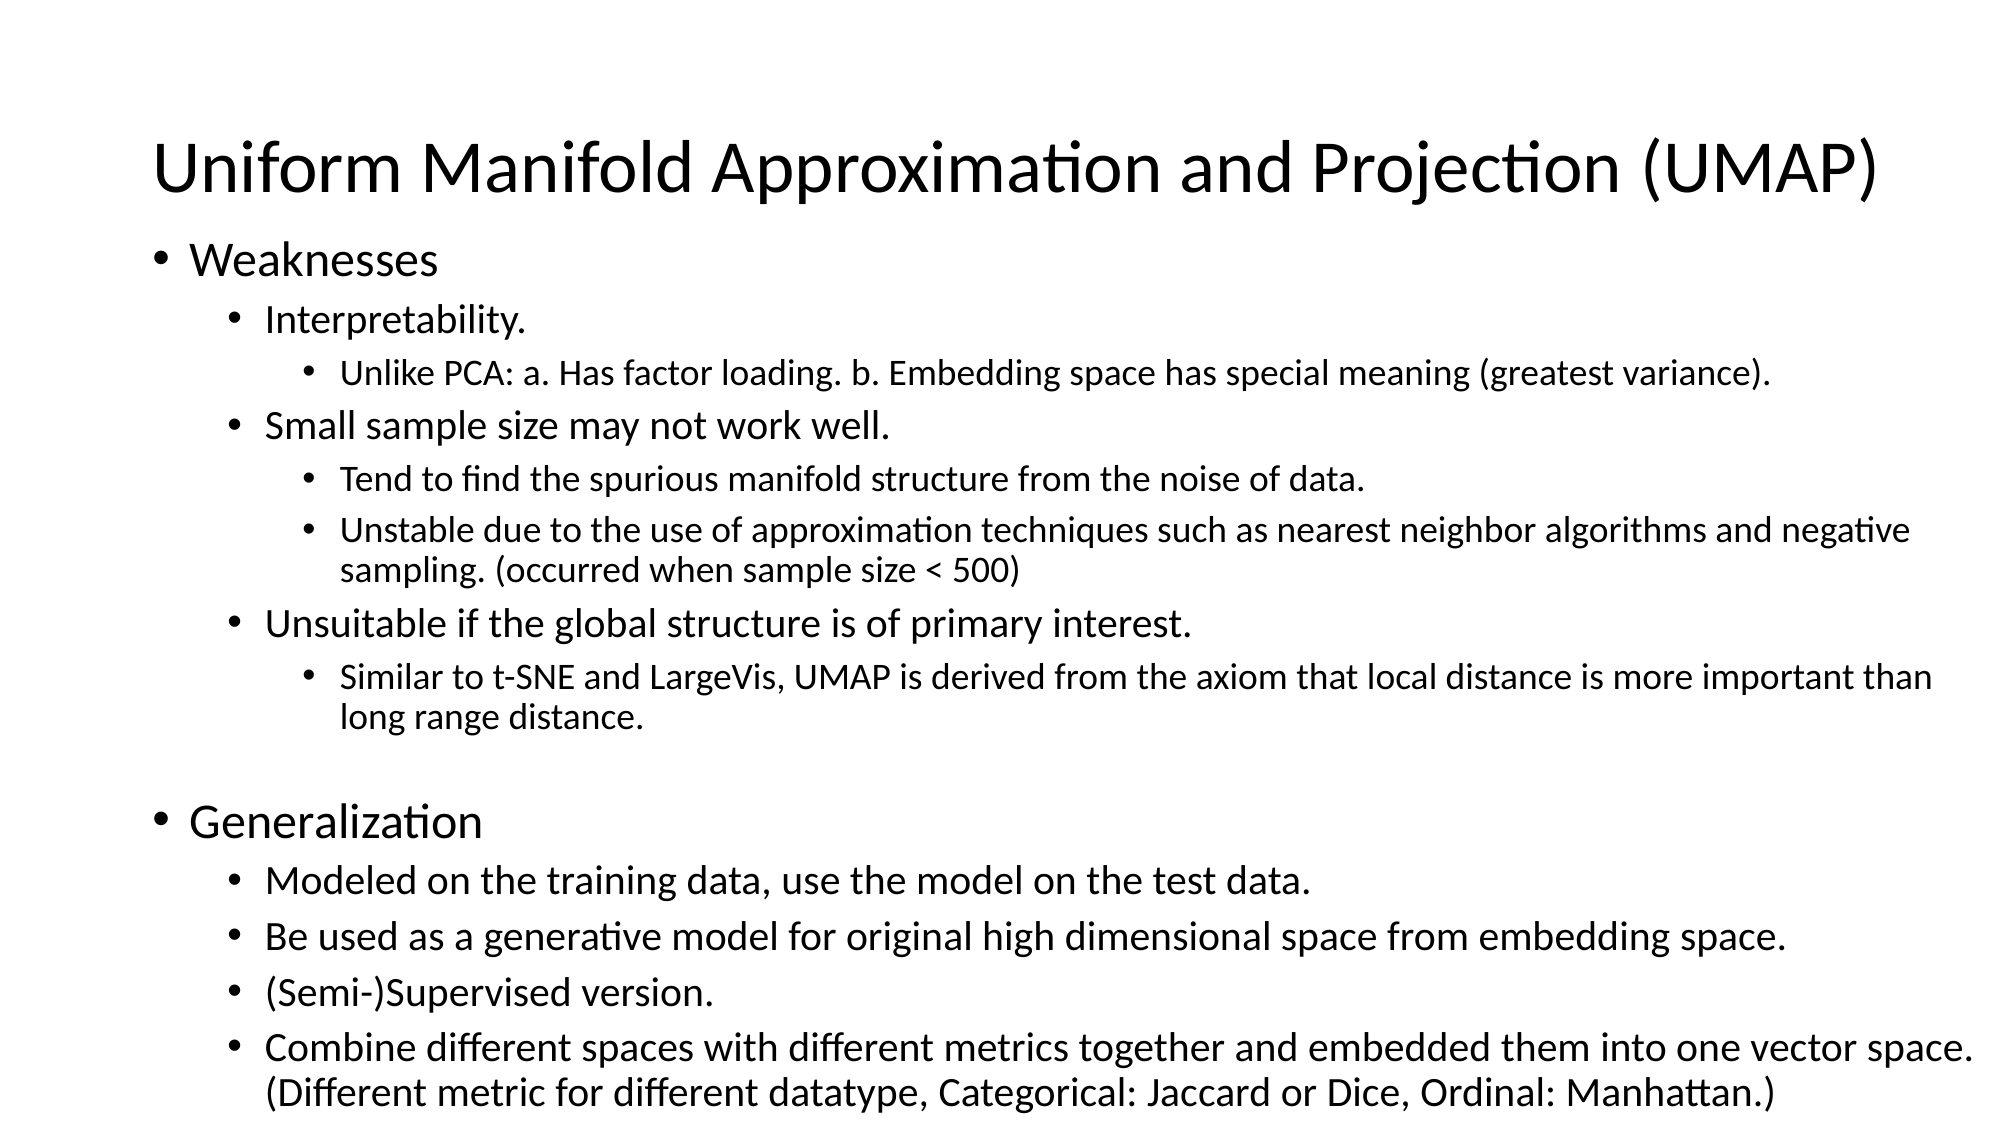

# Uniform Manifold Approximation and Projection (UMAP)
Weaknesses
Interpretability.
Unlike PCA: a. Has factor loading. b. Embedding space has special meaning (greatest variance).
Small sample size may not work well.
Tend to find the spurious manifold structure from the noise of data.
Unstable due to the use of approximation techniques such as nearest neighbor algorithms and negative sampling. (occurred when sample size < 500)
Unsuitable if the global structure is of primary interest.
Similar to t-SNE and LargeVis, UMAP is derived from the axiom that local distance is more important than long range distance.
Generalization
Modeled on the training data, use the model on the test data.
Be used as a generative model for original high dimensional space from embedding space.
(Semi-)Supervised version.
Combine different spaces with different metrics together and embedded them into one vector space.  (Different metric for different datatype, Categorical: Jaccard or Dice, Ordinal: Manhattan.)